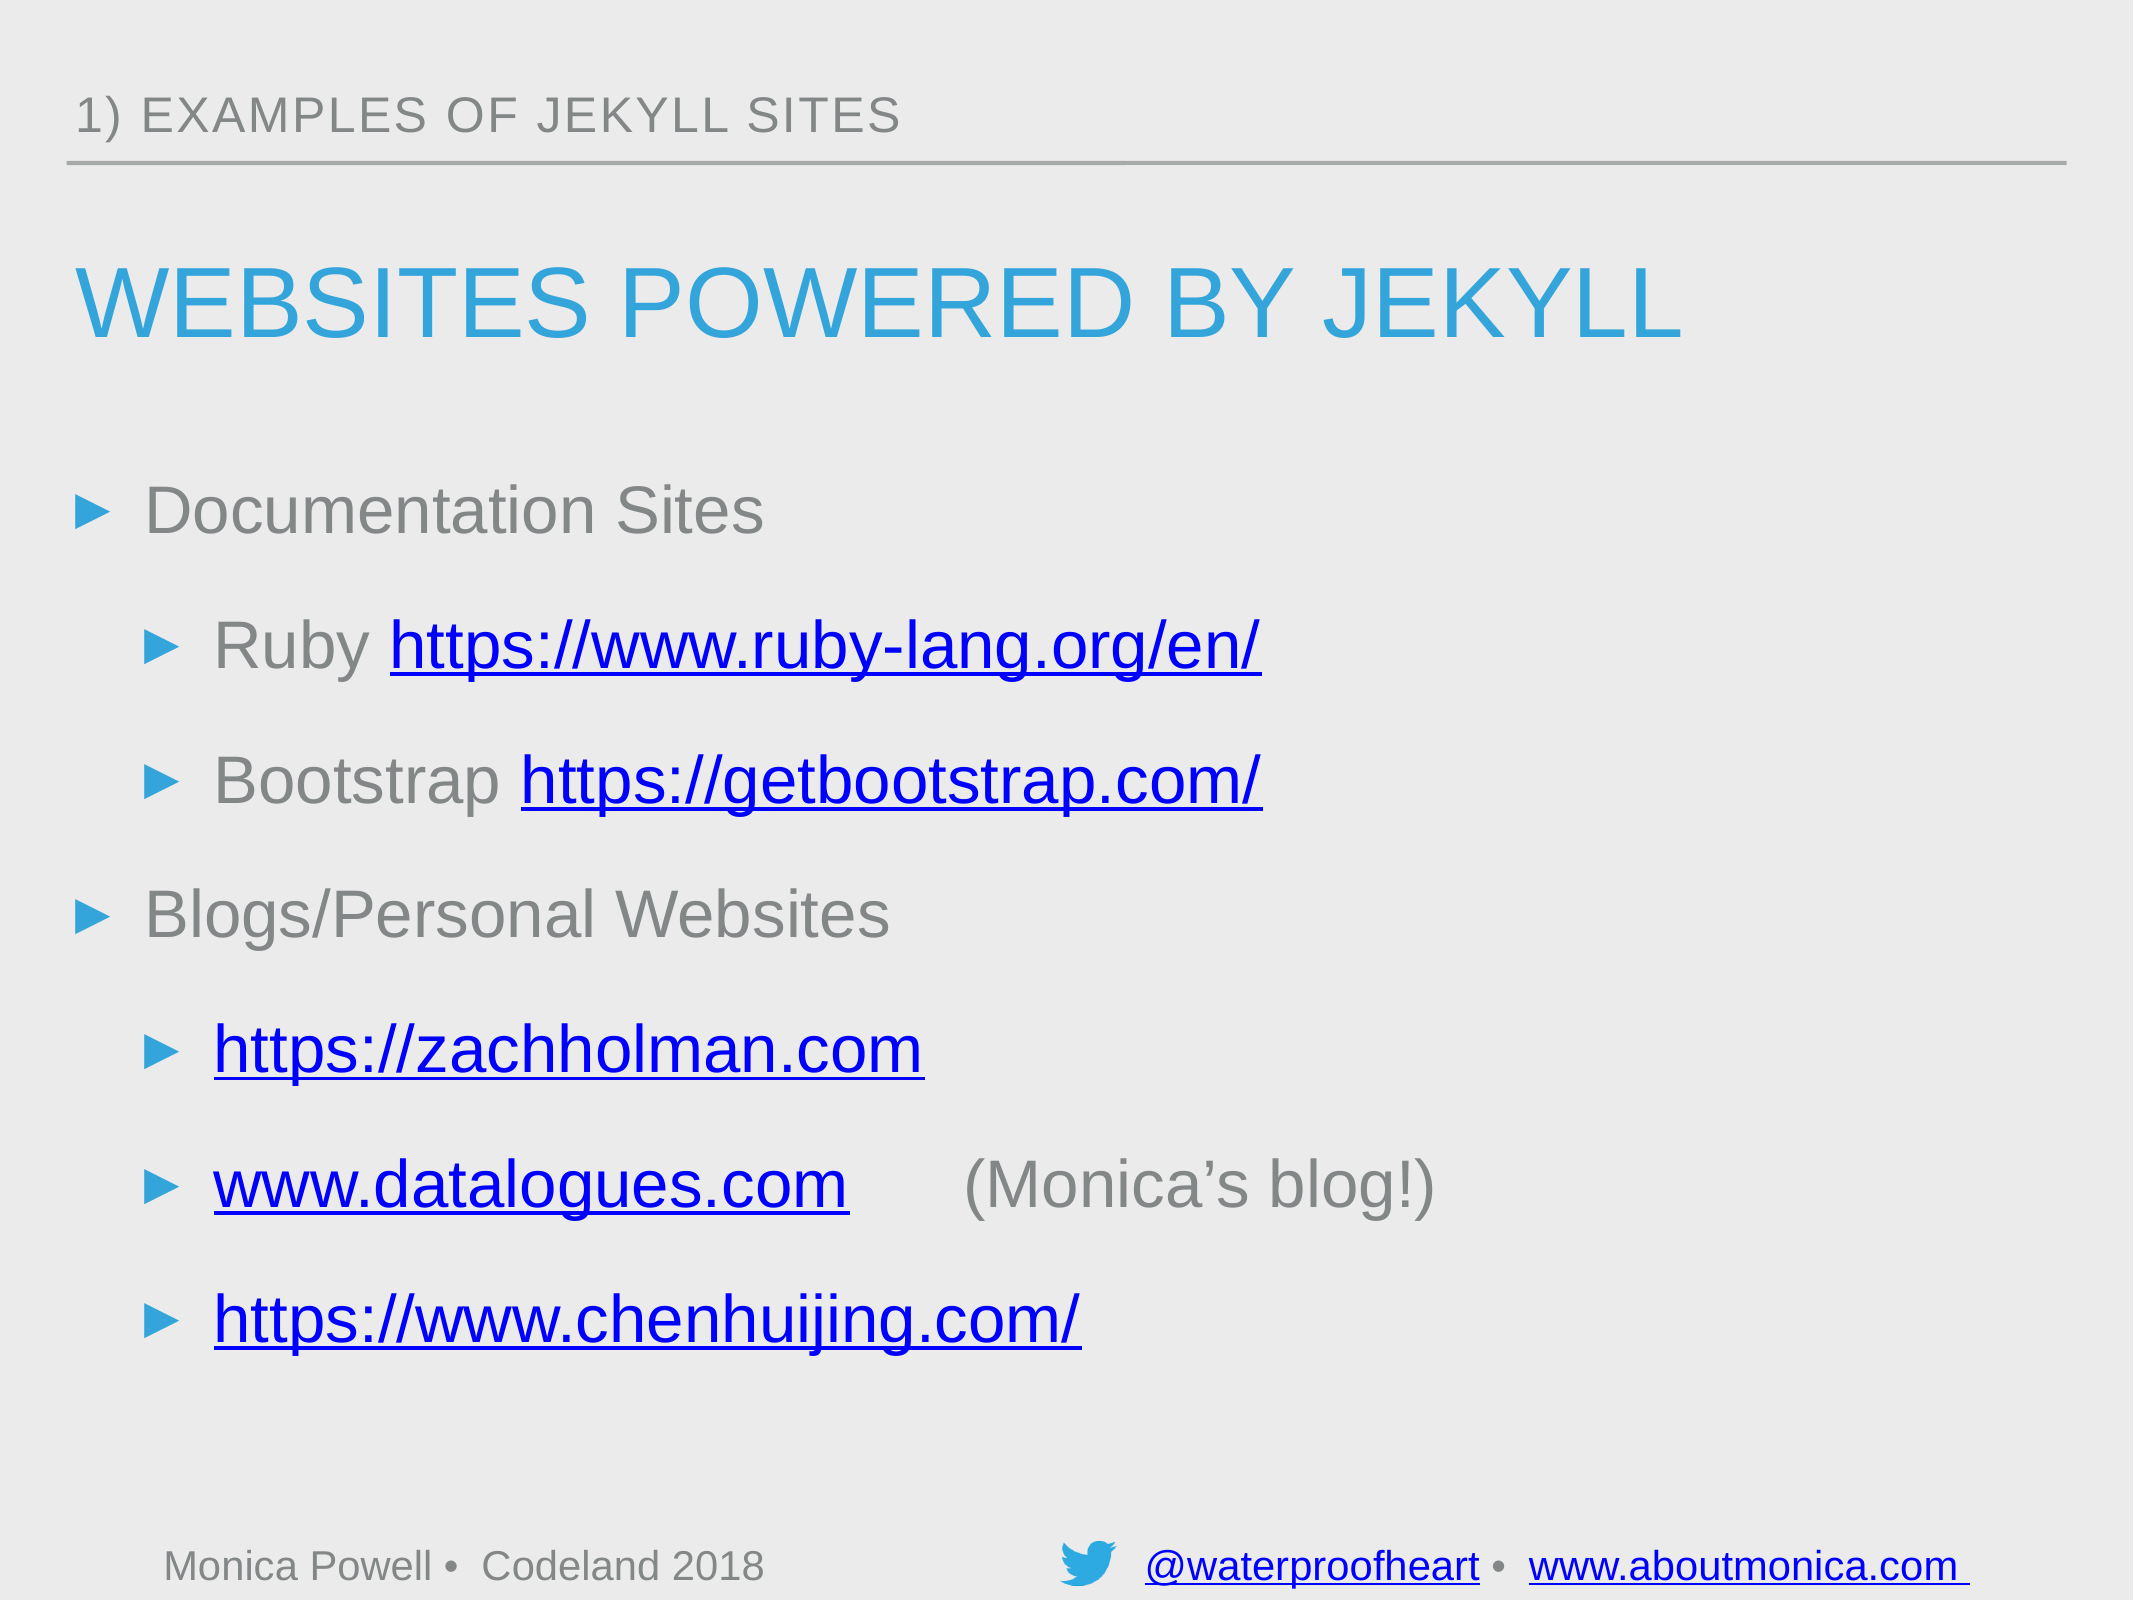

6
1) Examples of jekyll siteS
# Websites powered by jekyll
Documentation Sites
Ruby https://www.ruby-lang.org/en/
Bootstrap https://getbootstrap.com/
Blogs/Personal Websites
https://zachholman.com
www.datalogues.com	(Monica’s blog!)
https://www.chenhuijing.com/